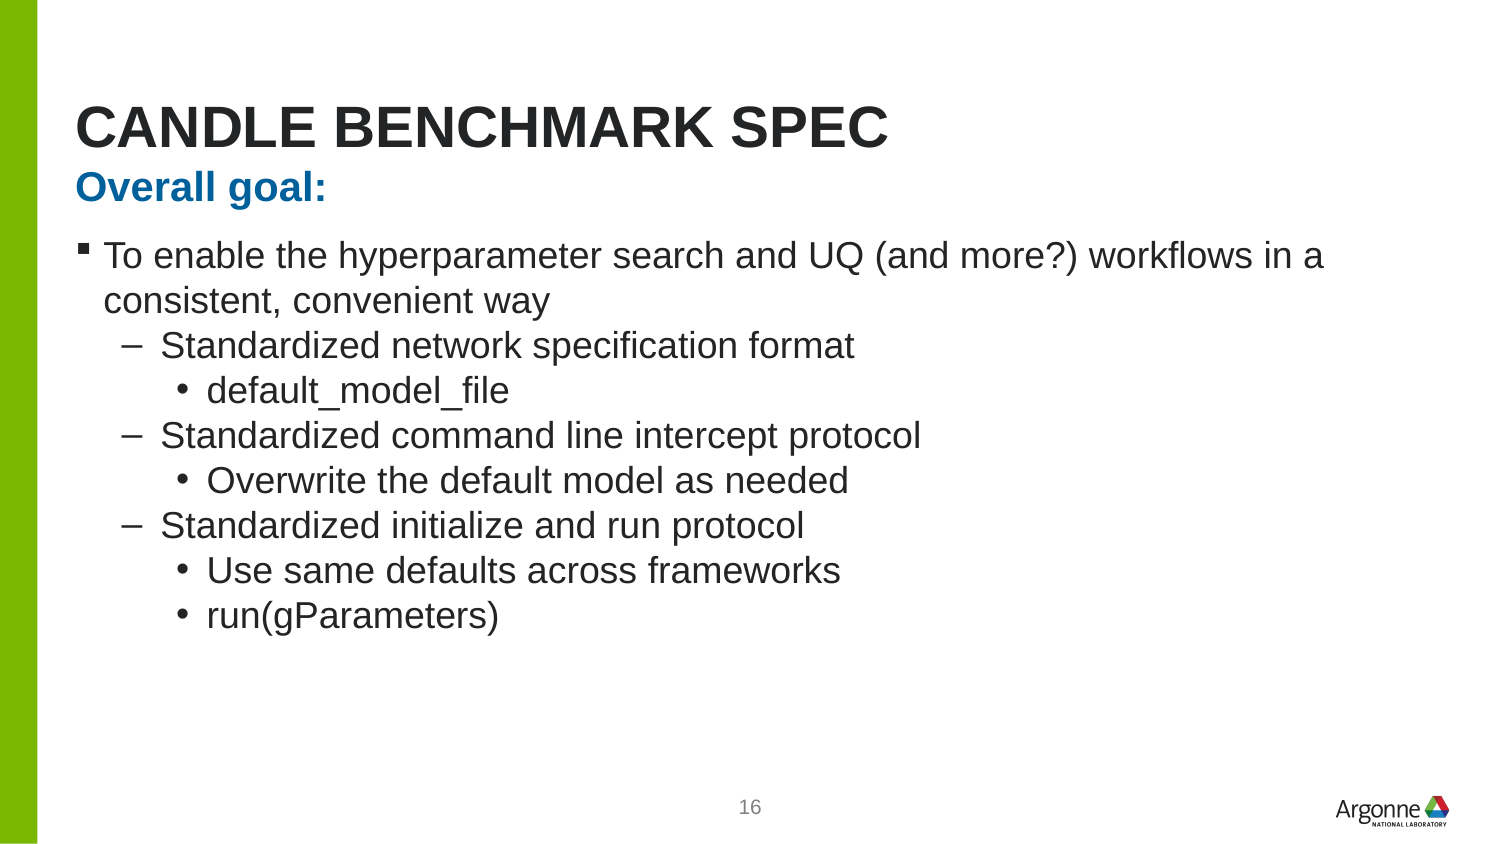

# CANDLE benchmark spec
Overall goal:
To enable the hyperparameter search and UQ (and more?) workflows in a consistent, convenient way
Standardized network specification format
default_model_file
Standardized command line intercept protocol
Overwrite the default model as needed
Standardized initialize and run protocol
Use same defaults across frameworks
run(gParameters)

16